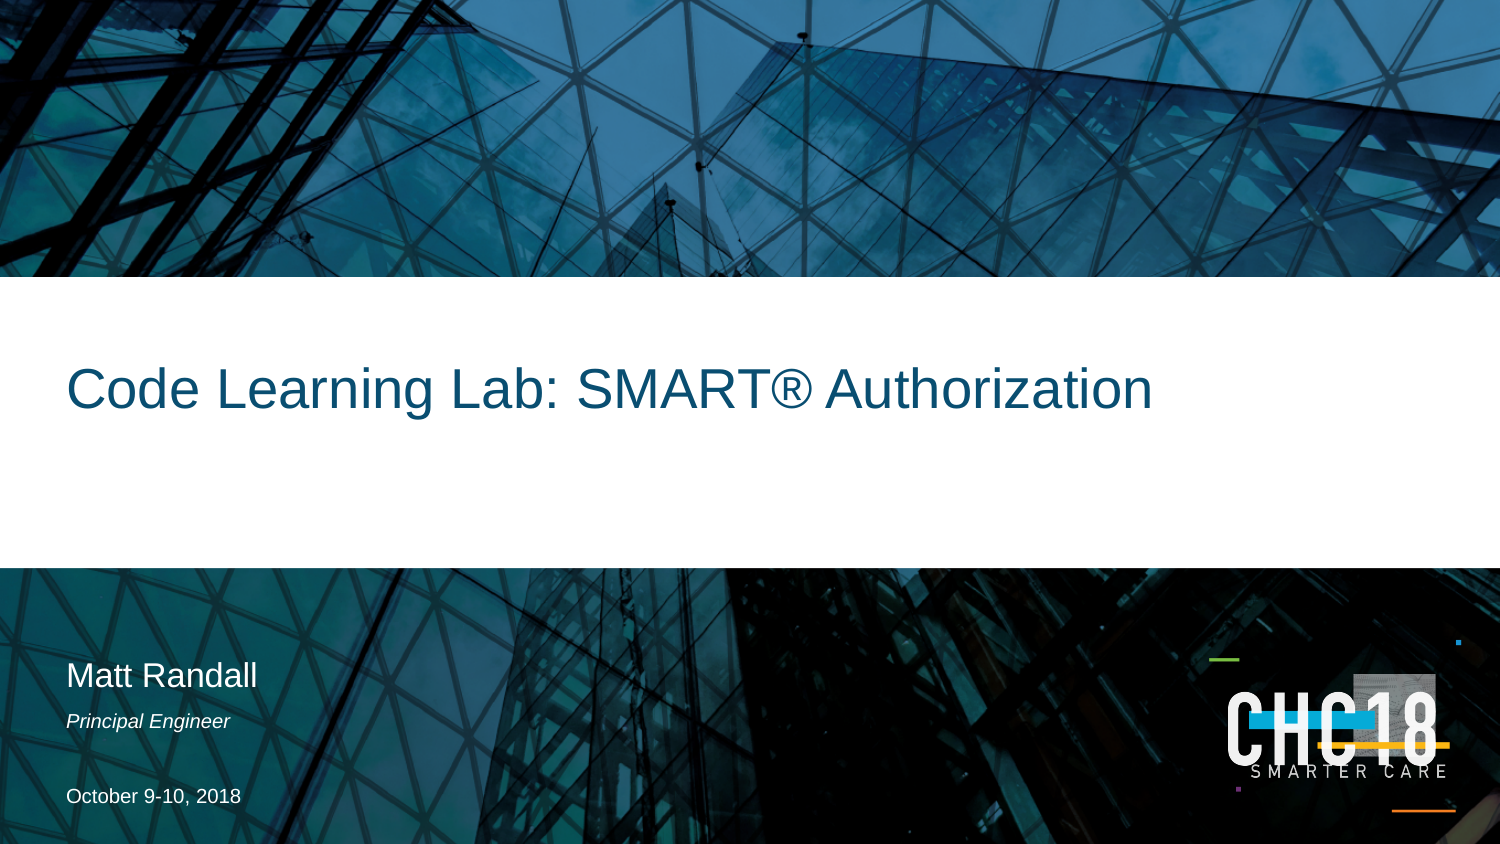

# Code Learning Lab: SMART® Authorization
Matt Randall
Principal Engineer
October 9-10, 2018